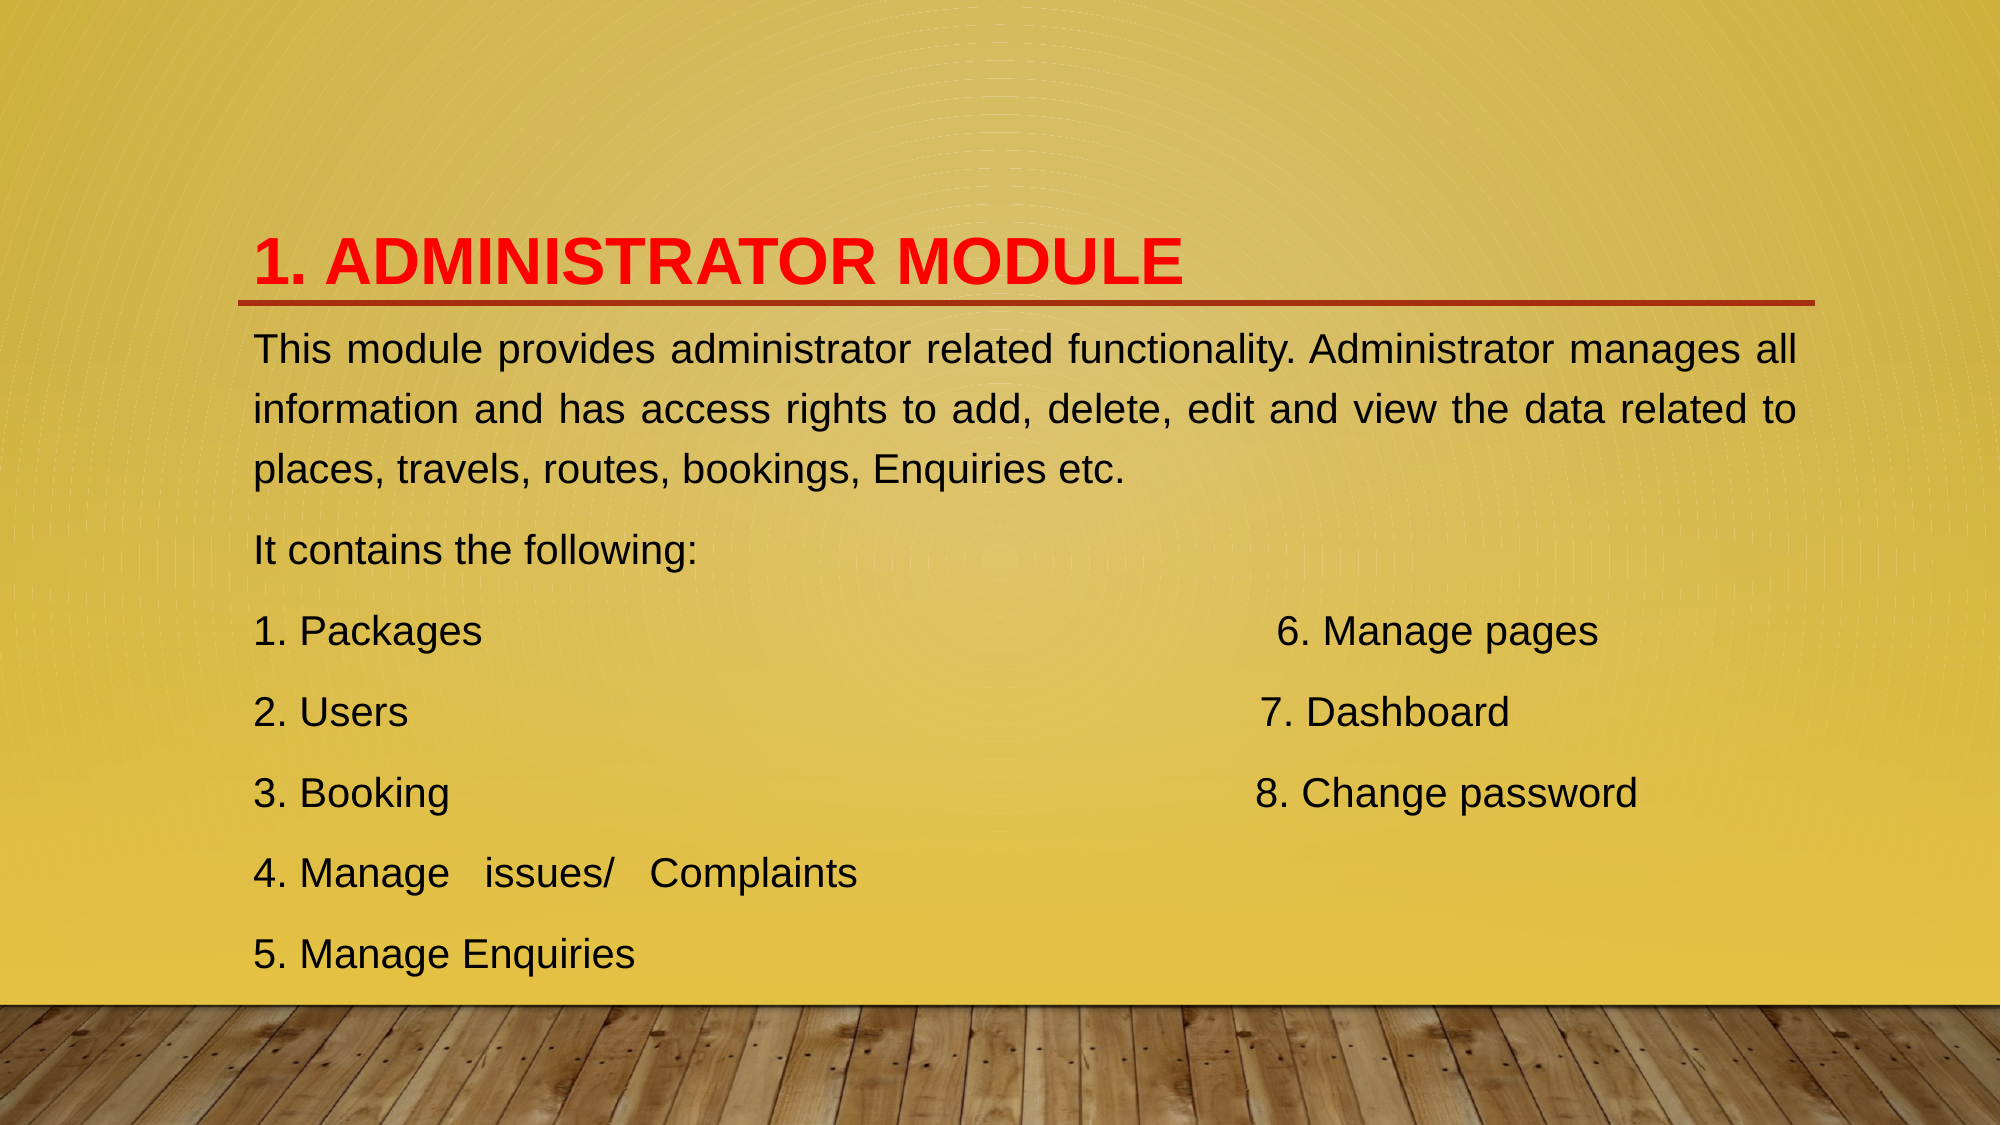

# 1. ADMINISTRATOR MODULE
This module provides administrator related functionality. Administrator manages all information and has access rights to add, delete, edit and view the data related to places, travels, routes, bookings, Enquiries etc.
It contains the following:
1. Packages                                                                     6. Manage pages
2. Users                                                                          7. Dashboard
3. Booking                                                                      8. Change password
4. Manage   issues/   Complaints
5. Manage Enquiries